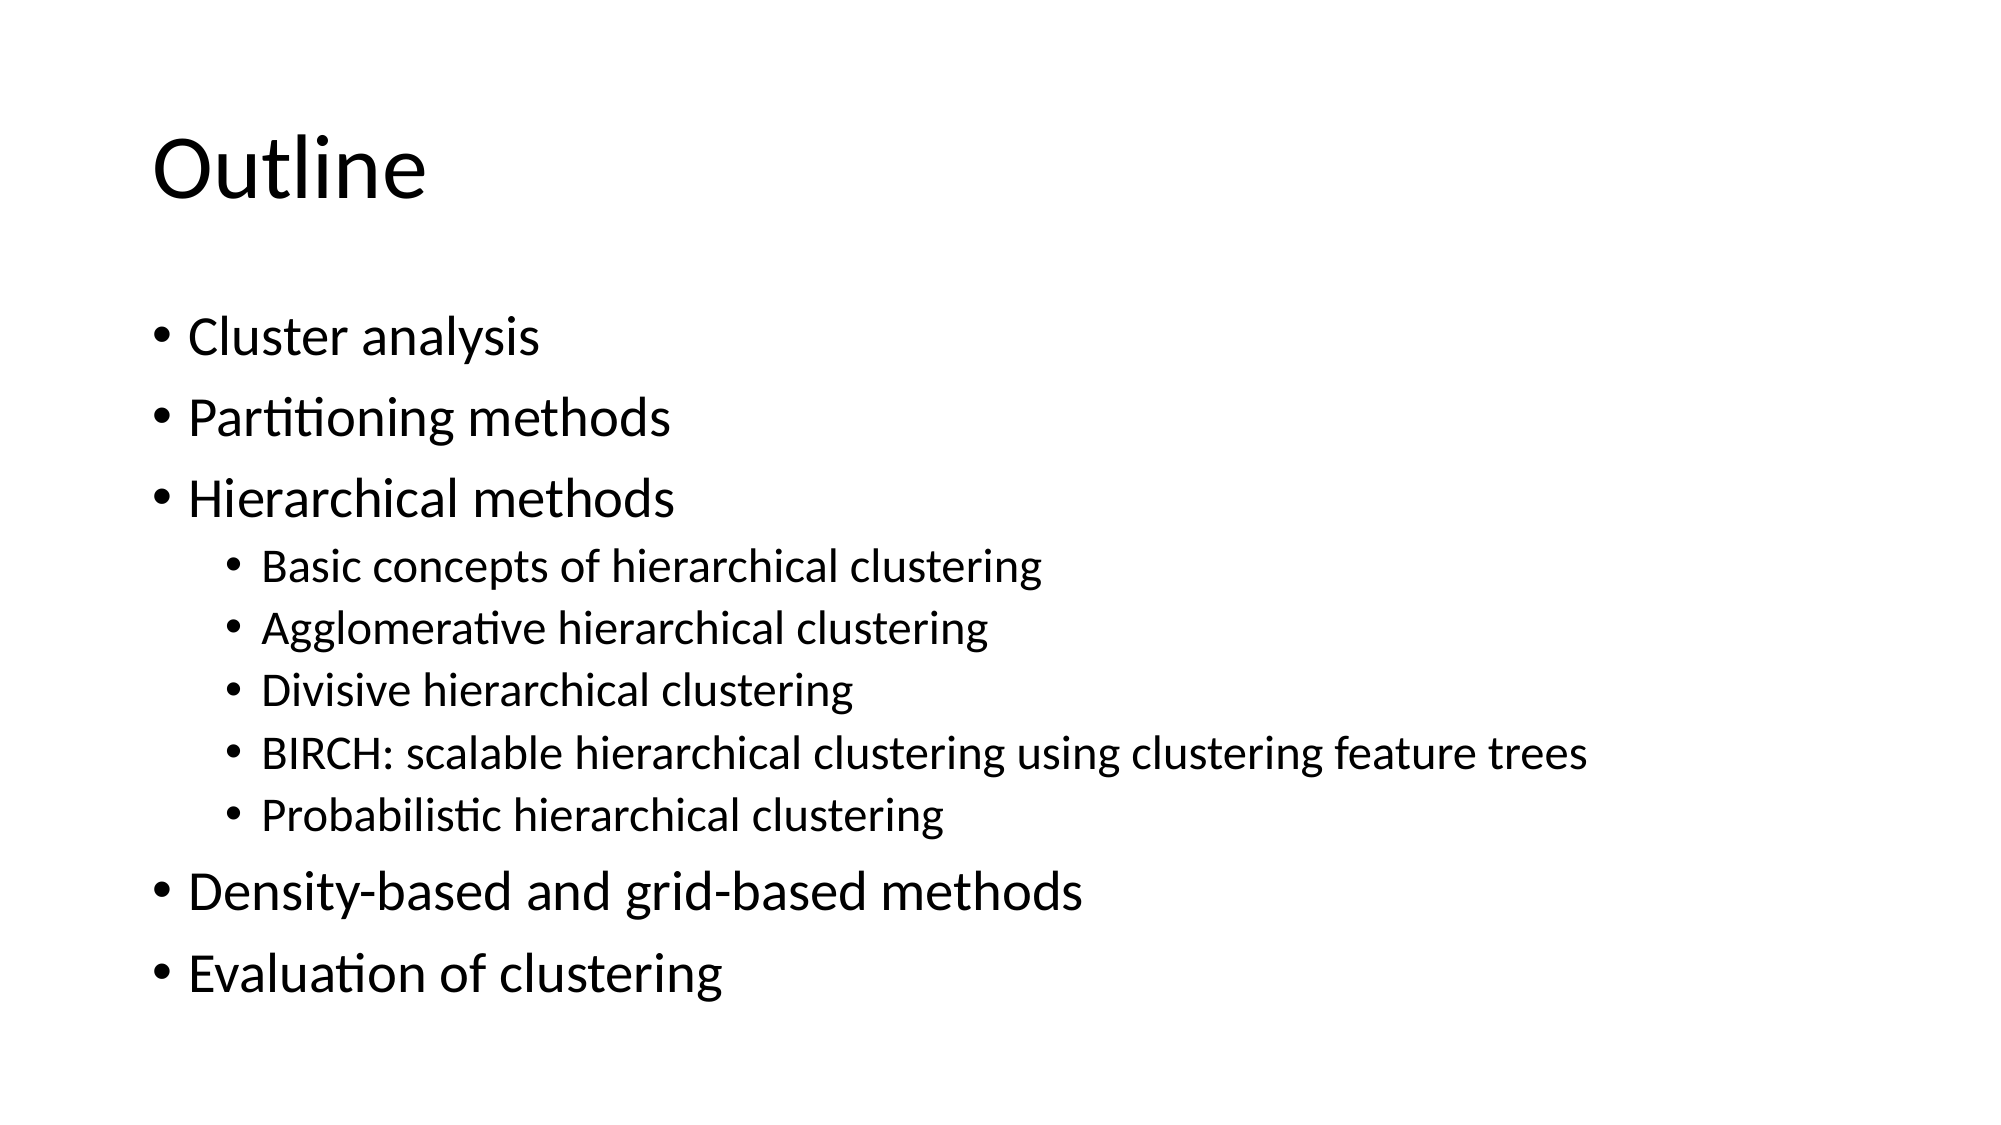

# Outline
Cluster analysis
Partitioning methods
Hierarchical methods
Basic concepts of hierarchical clustering
Agglomerative hierarchical clustering
Divisive hierarchical clustering
BIRCH: scalable hierarchical clustering using clustering feature trees
Probabilistic hierarchical clustering
Density-based and grid-based methods
Evaluation of clustering